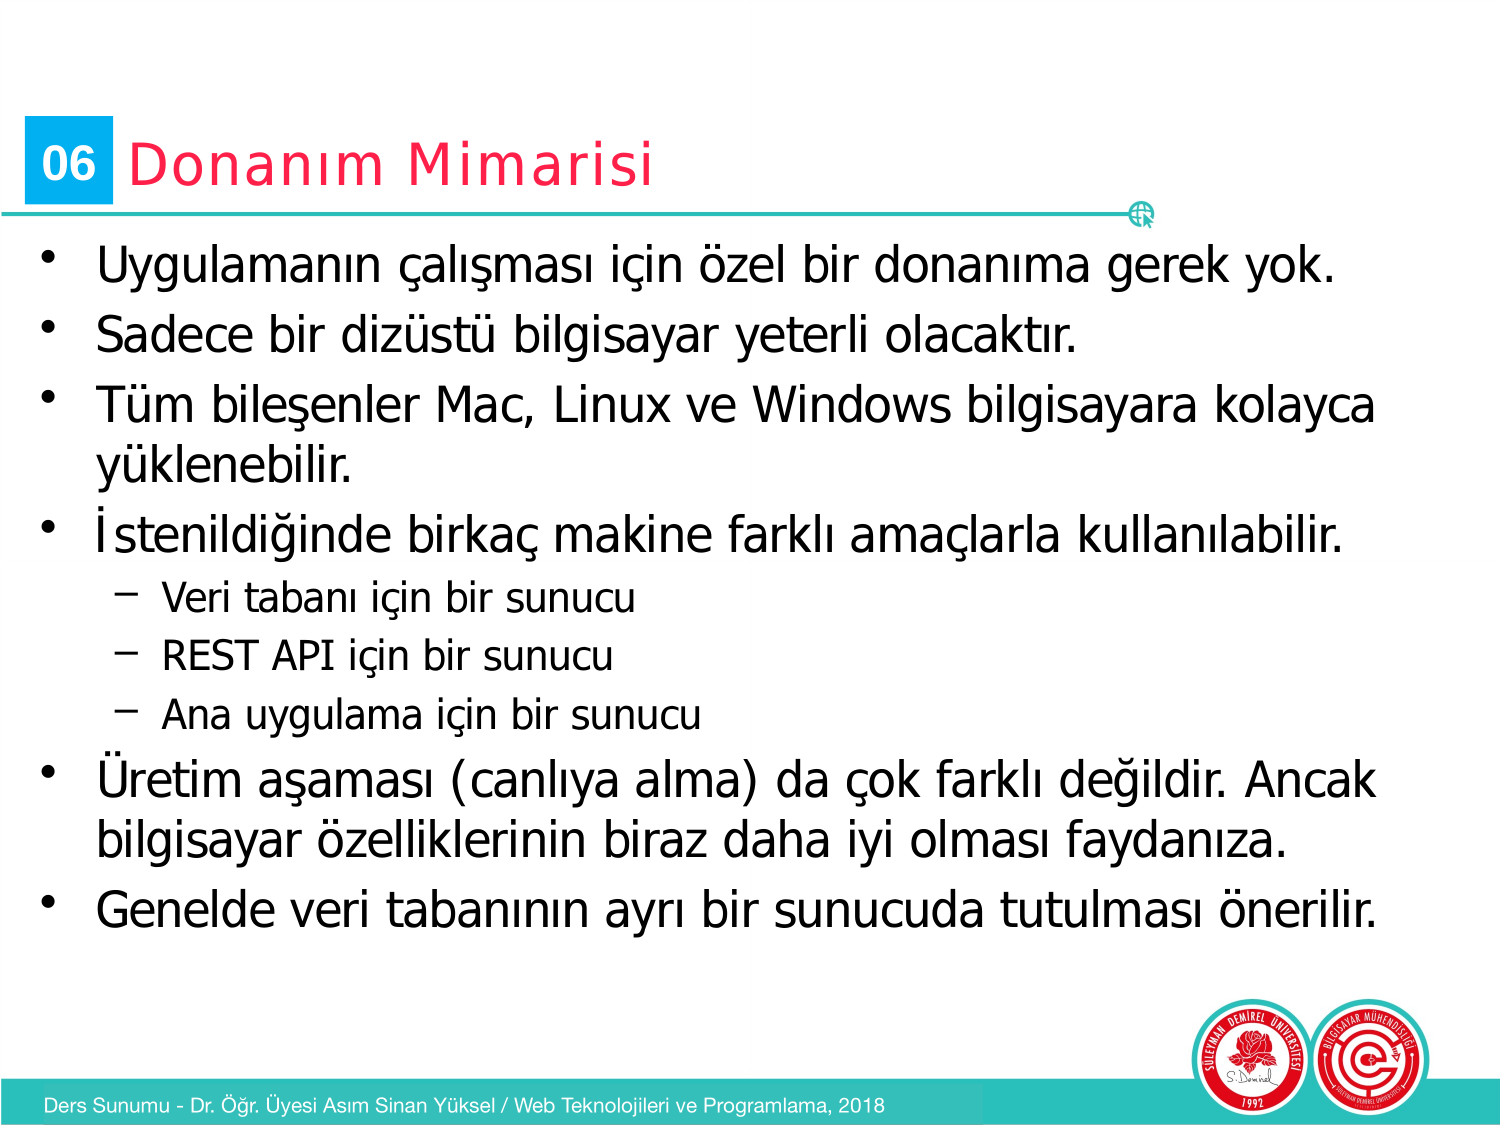

06
# Donanım Mimarisi
Uygulamanın çalışması için özel bir donanıma gerek yok.
Sadece bir dizüstü bilgisayar yeterli olacaktır.
Tüm bileşenler Mac, Linux ve Windows bilgisayara kolayca yüklenebilir.
İstenildiğinde birkaç makine farklı amaçlarla kullanılabilir.
Veri tabanı için bir sunucu
REST API için bir sunucu
Ana uygulama için bir sunucu
Üretim aşaması (canlıya alma) da çok farklı değildir. Ancak bilgisayar özelliklerinin biraz daha iyi olması faydanıza.
Genelde veri tabanının ayrı bir sunucuda tutulması önerilir.